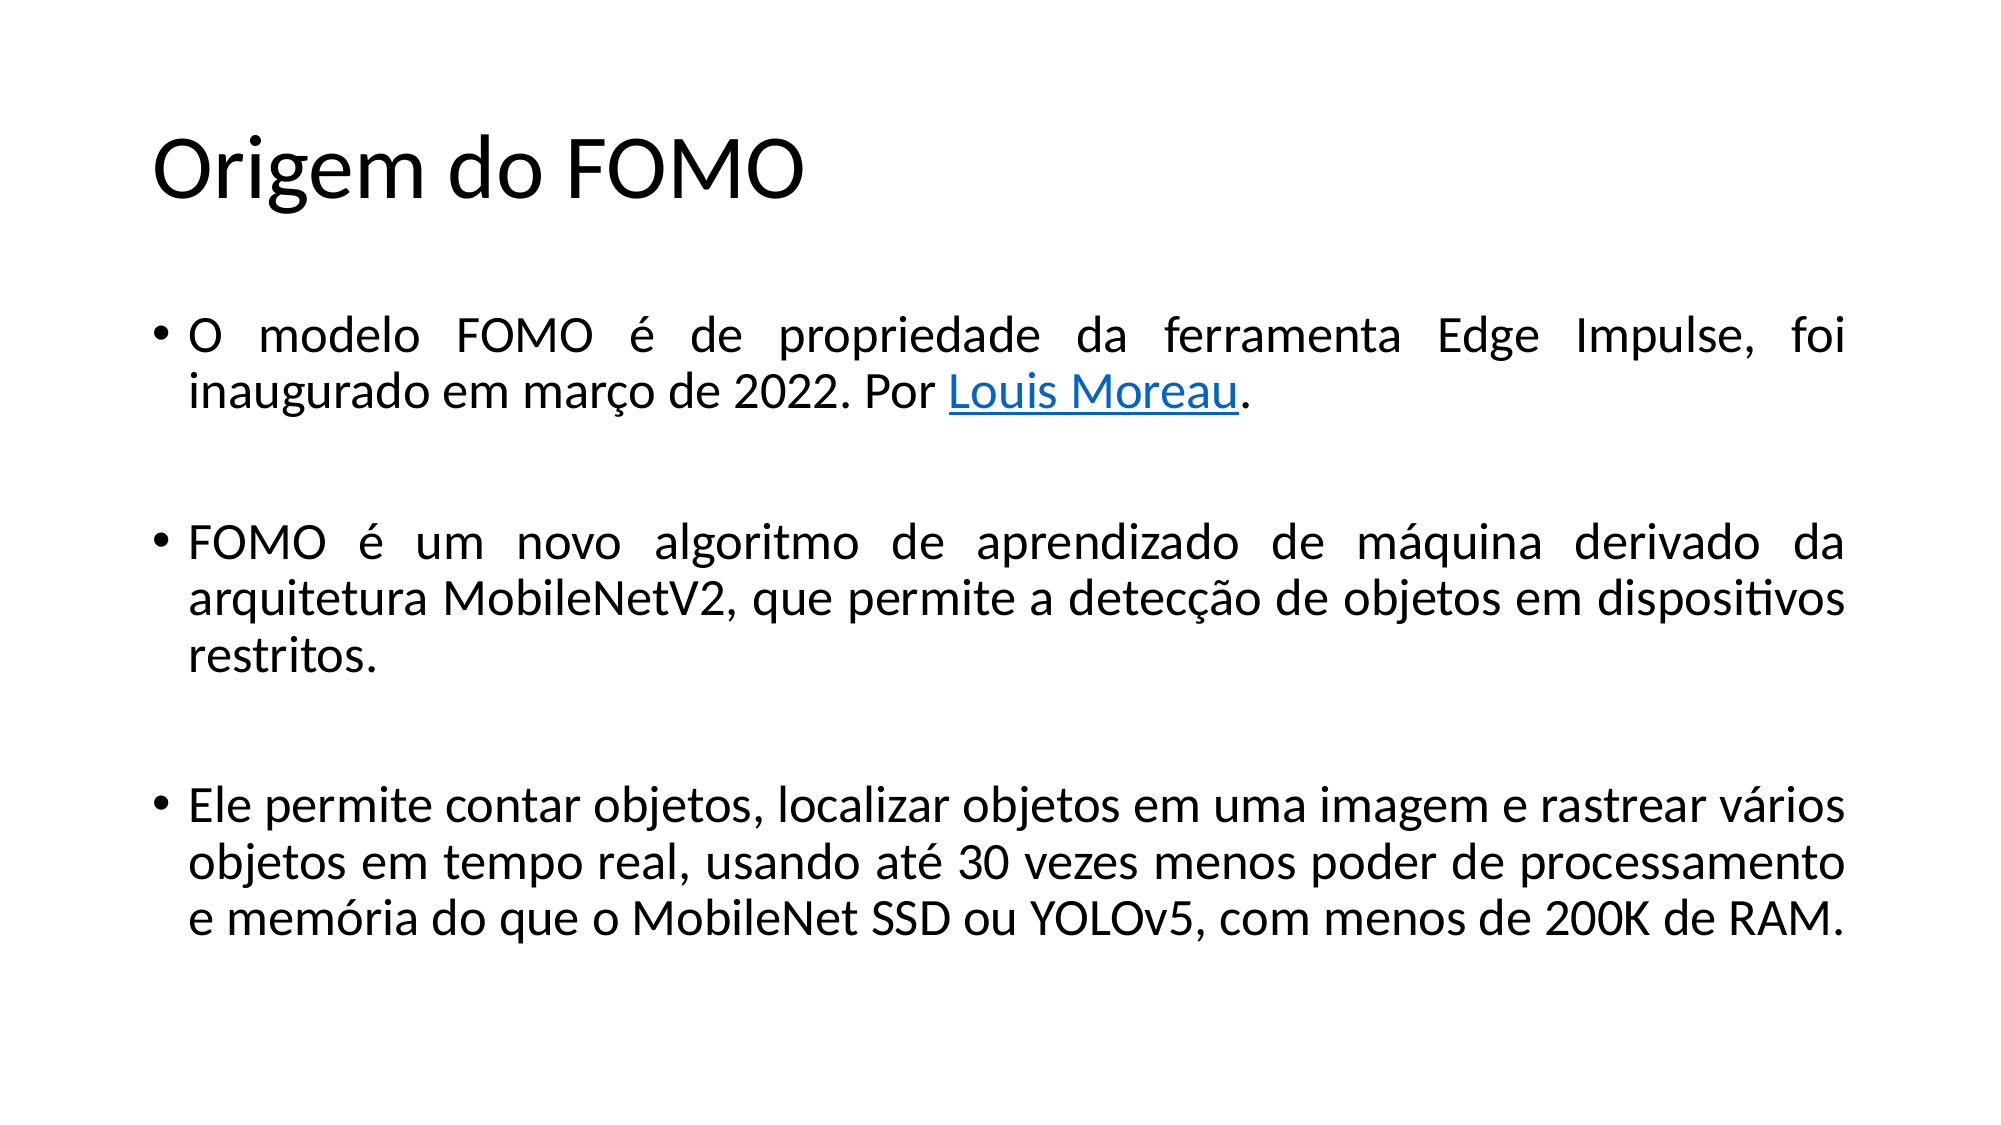

# Origem do FOMO
O modelo FOMO é de propriedade da ferramenta Edge Impulse, foi inaugurado em março de 2022. Por Louis Moreau.

FOMO é um novo algoritmo de aprendizado de máquina derivado da arquitetura MobileNetV2, que permite a detecção de objetos em dispositivos restritos.

Ele permite contar objetos, localizar objetos em uma imagem e rastrear vários objetos em tempo real, usando até 30 vezes menos poder de processamento e memória do que o MobileNet SSD ou YOLOv5, com menos de 200K de RAM.